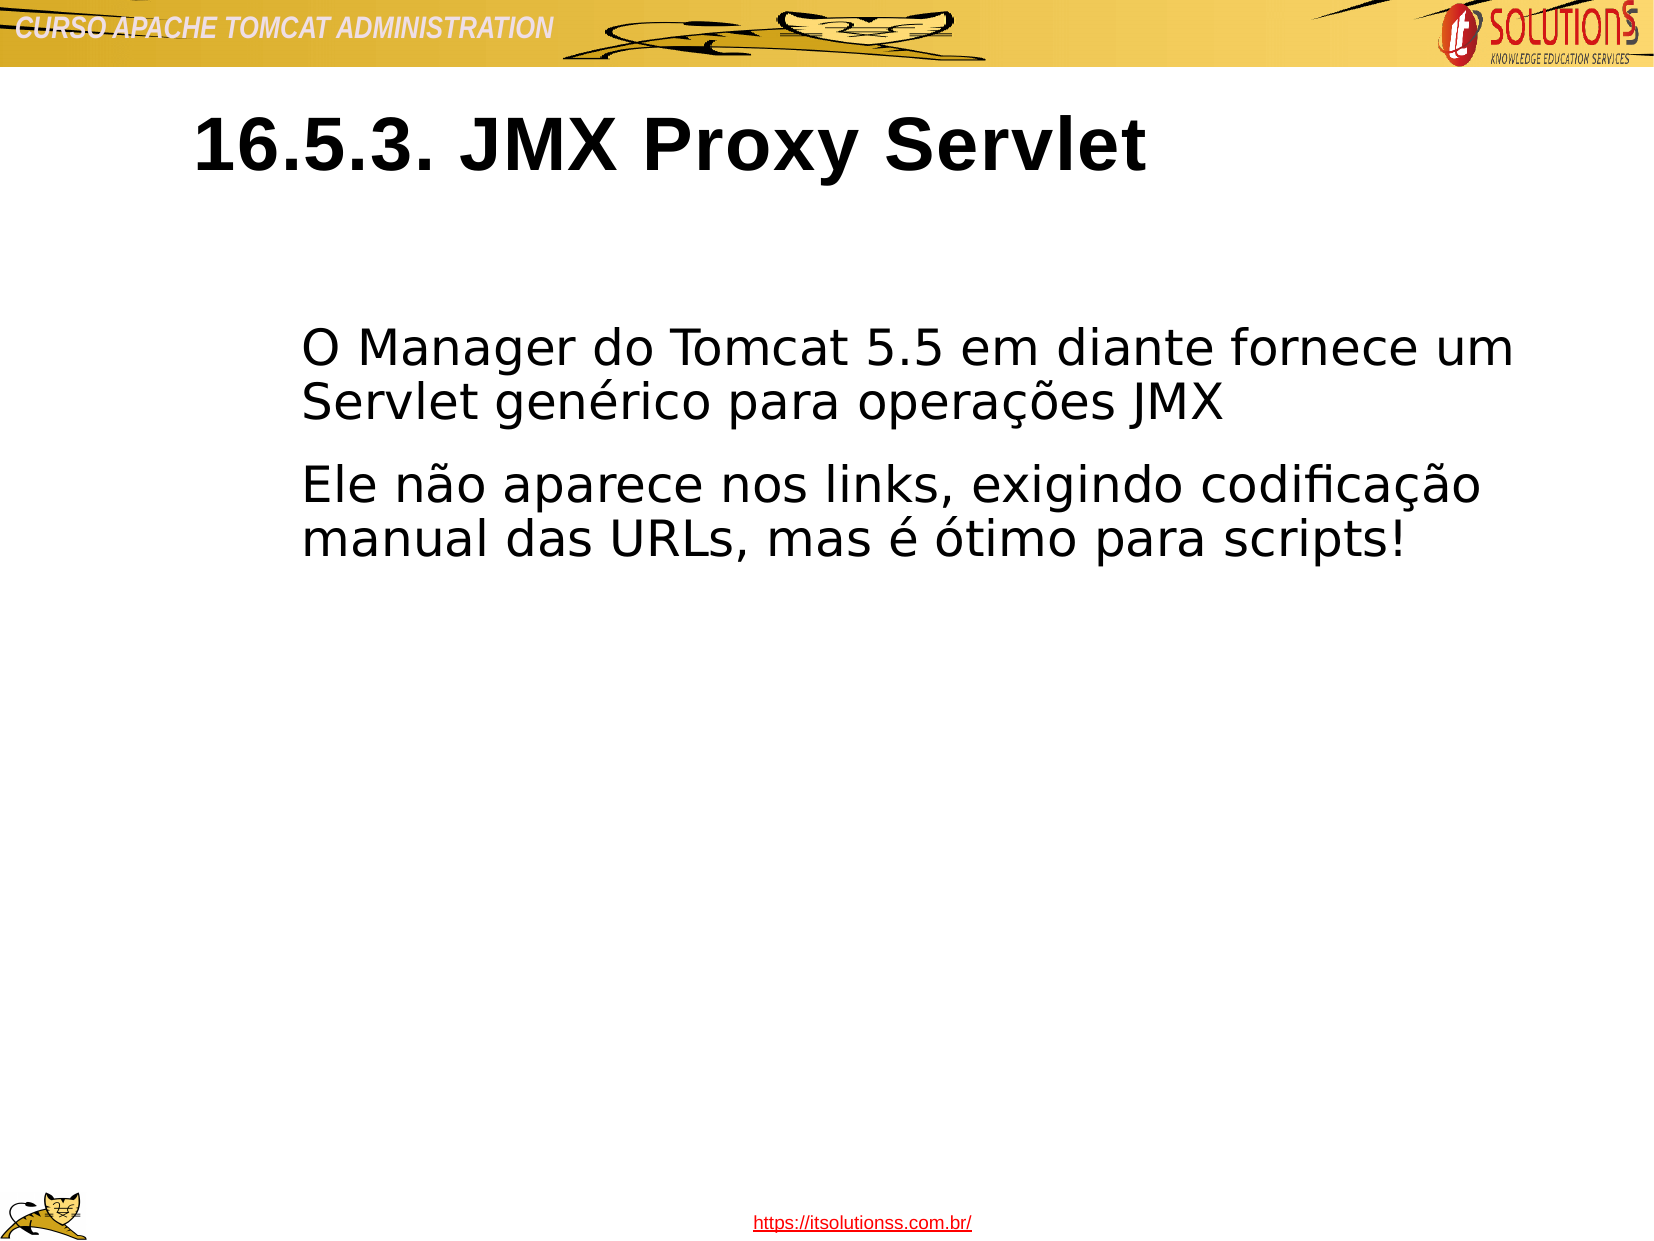

16.5.3. JMX Proxy Servlet
O Manager do Tomcat 5.5 em diante fornece um Servlet genérico para operações JMX
Ele não aparece nos links, exigindo codificação manual das URLs, mas é ótimo para scripts!